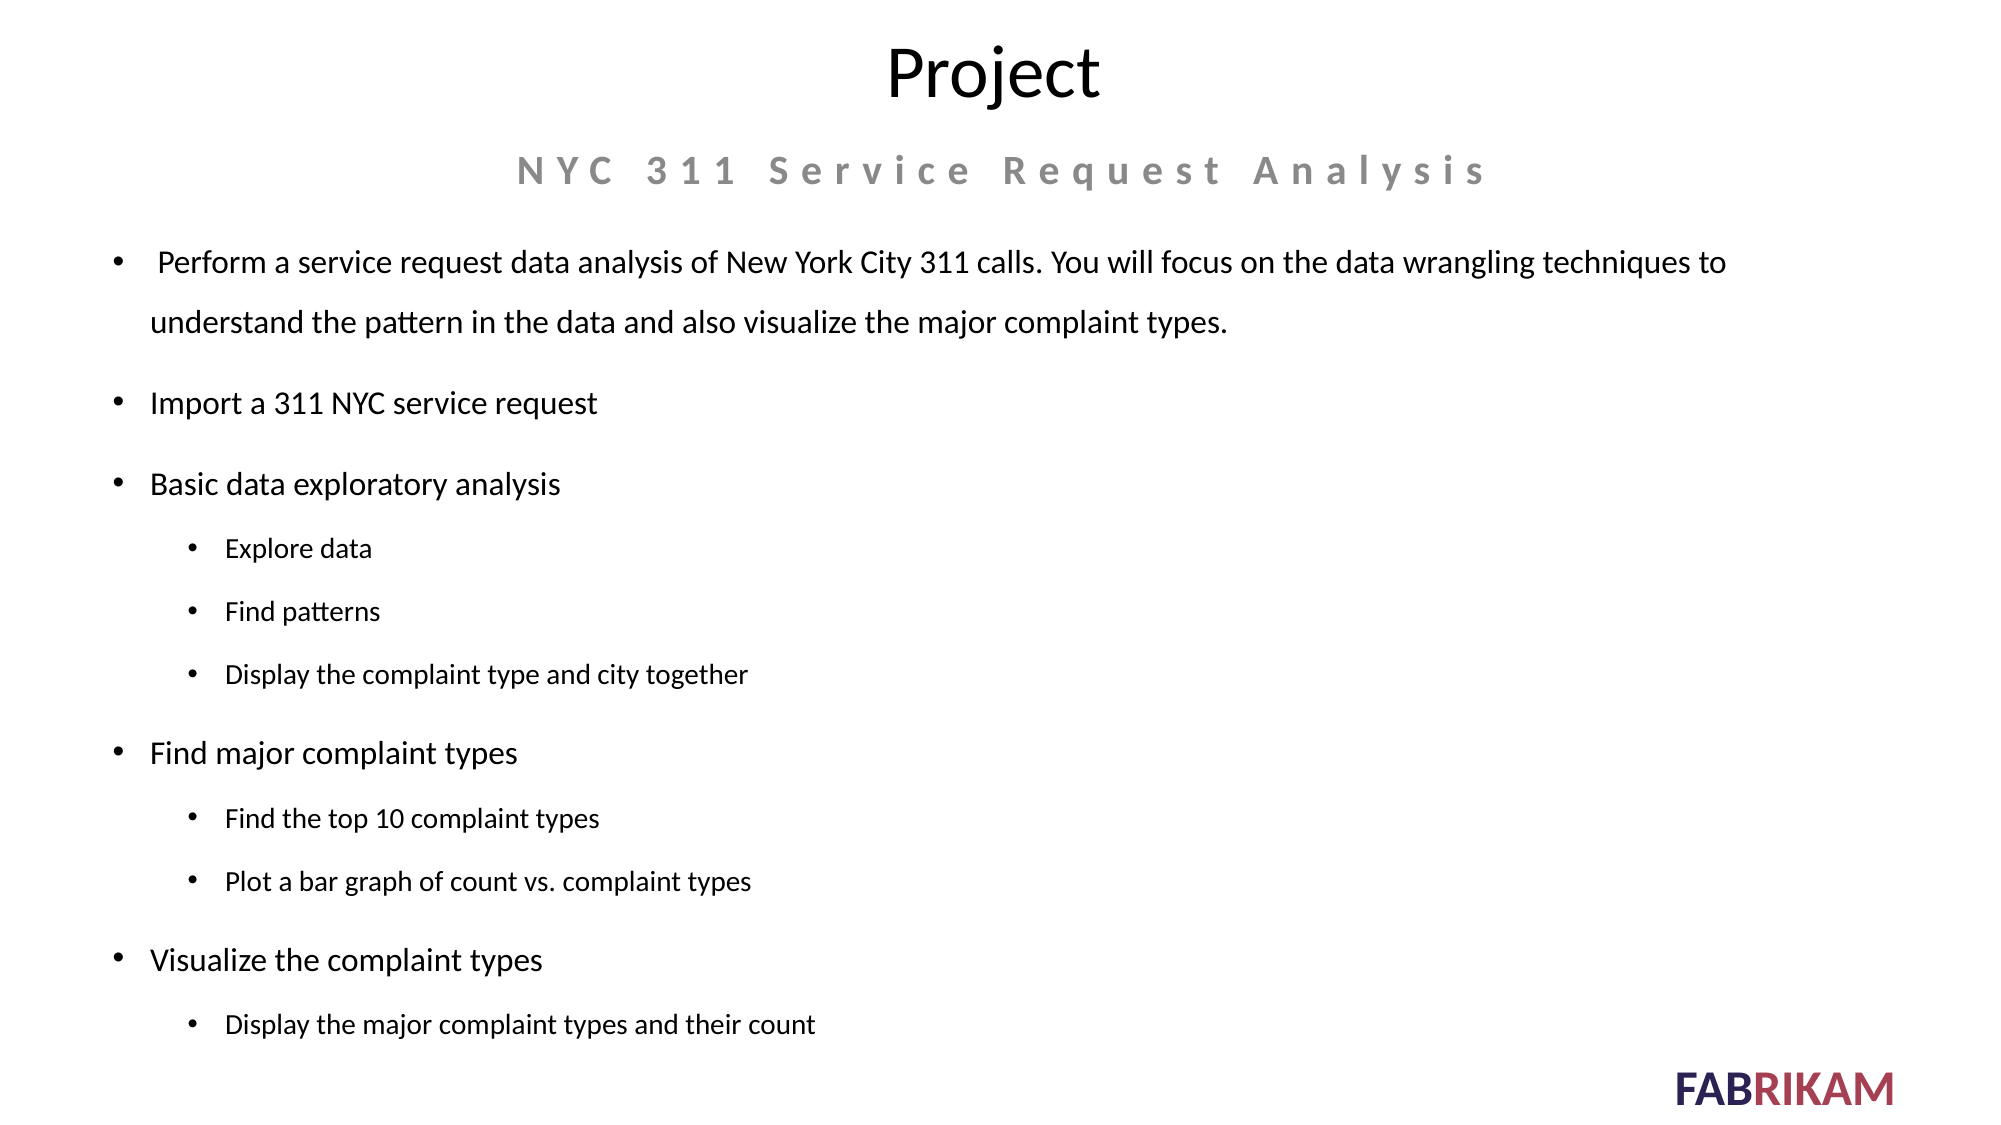

# Project
NYC 311 Service Request Analysis
 Perform a service request data analysis of New York City 311 calls. You will focus on the data wrangling techniques to understand the pattern in the data and also visualize the major complaint types.
Import a 311 NYC service request
Basic data exploratory analysis
Explore data
Find patterns
Display the complaint type and city together
Find major complaint types
Find the top 10 complaint types
Plot a bar graph of count vs. complaint types
Visualize the complaint types
Display the major complaint types and their count